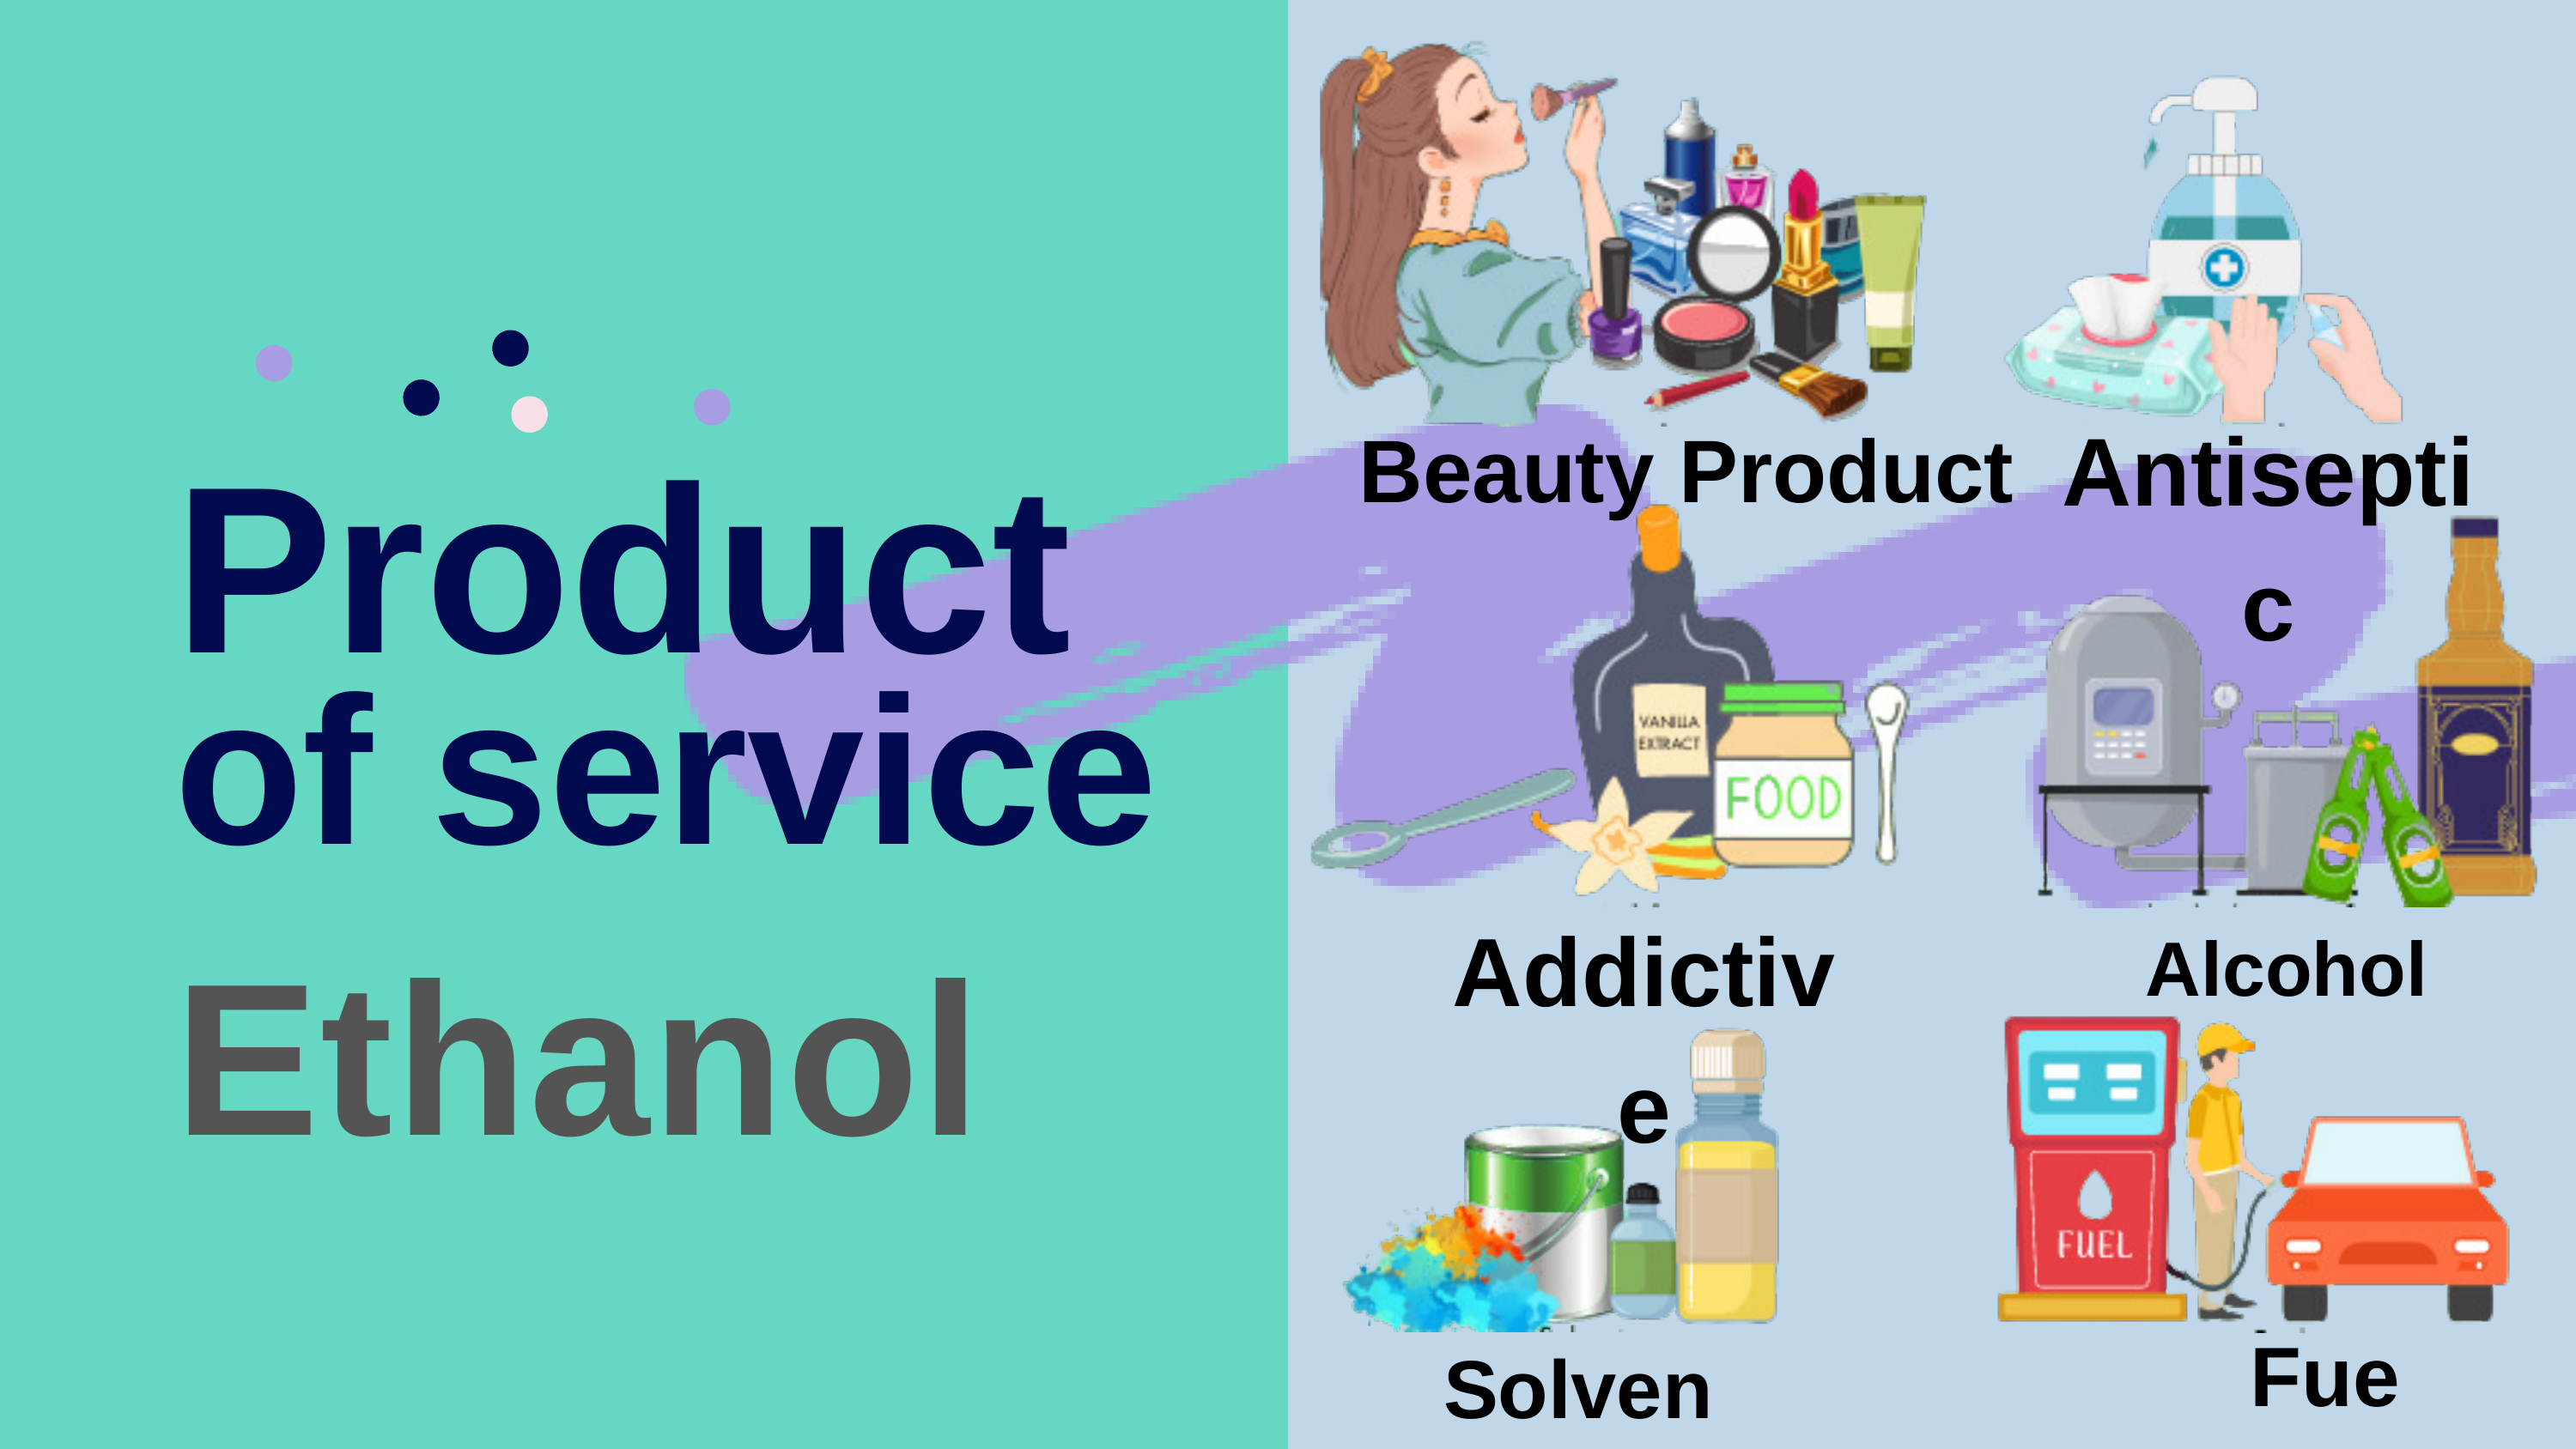

Antiseptic
Beauty Product

Product

of service

Addictive
Alcohol

Ethanol

Fuel
Solvent